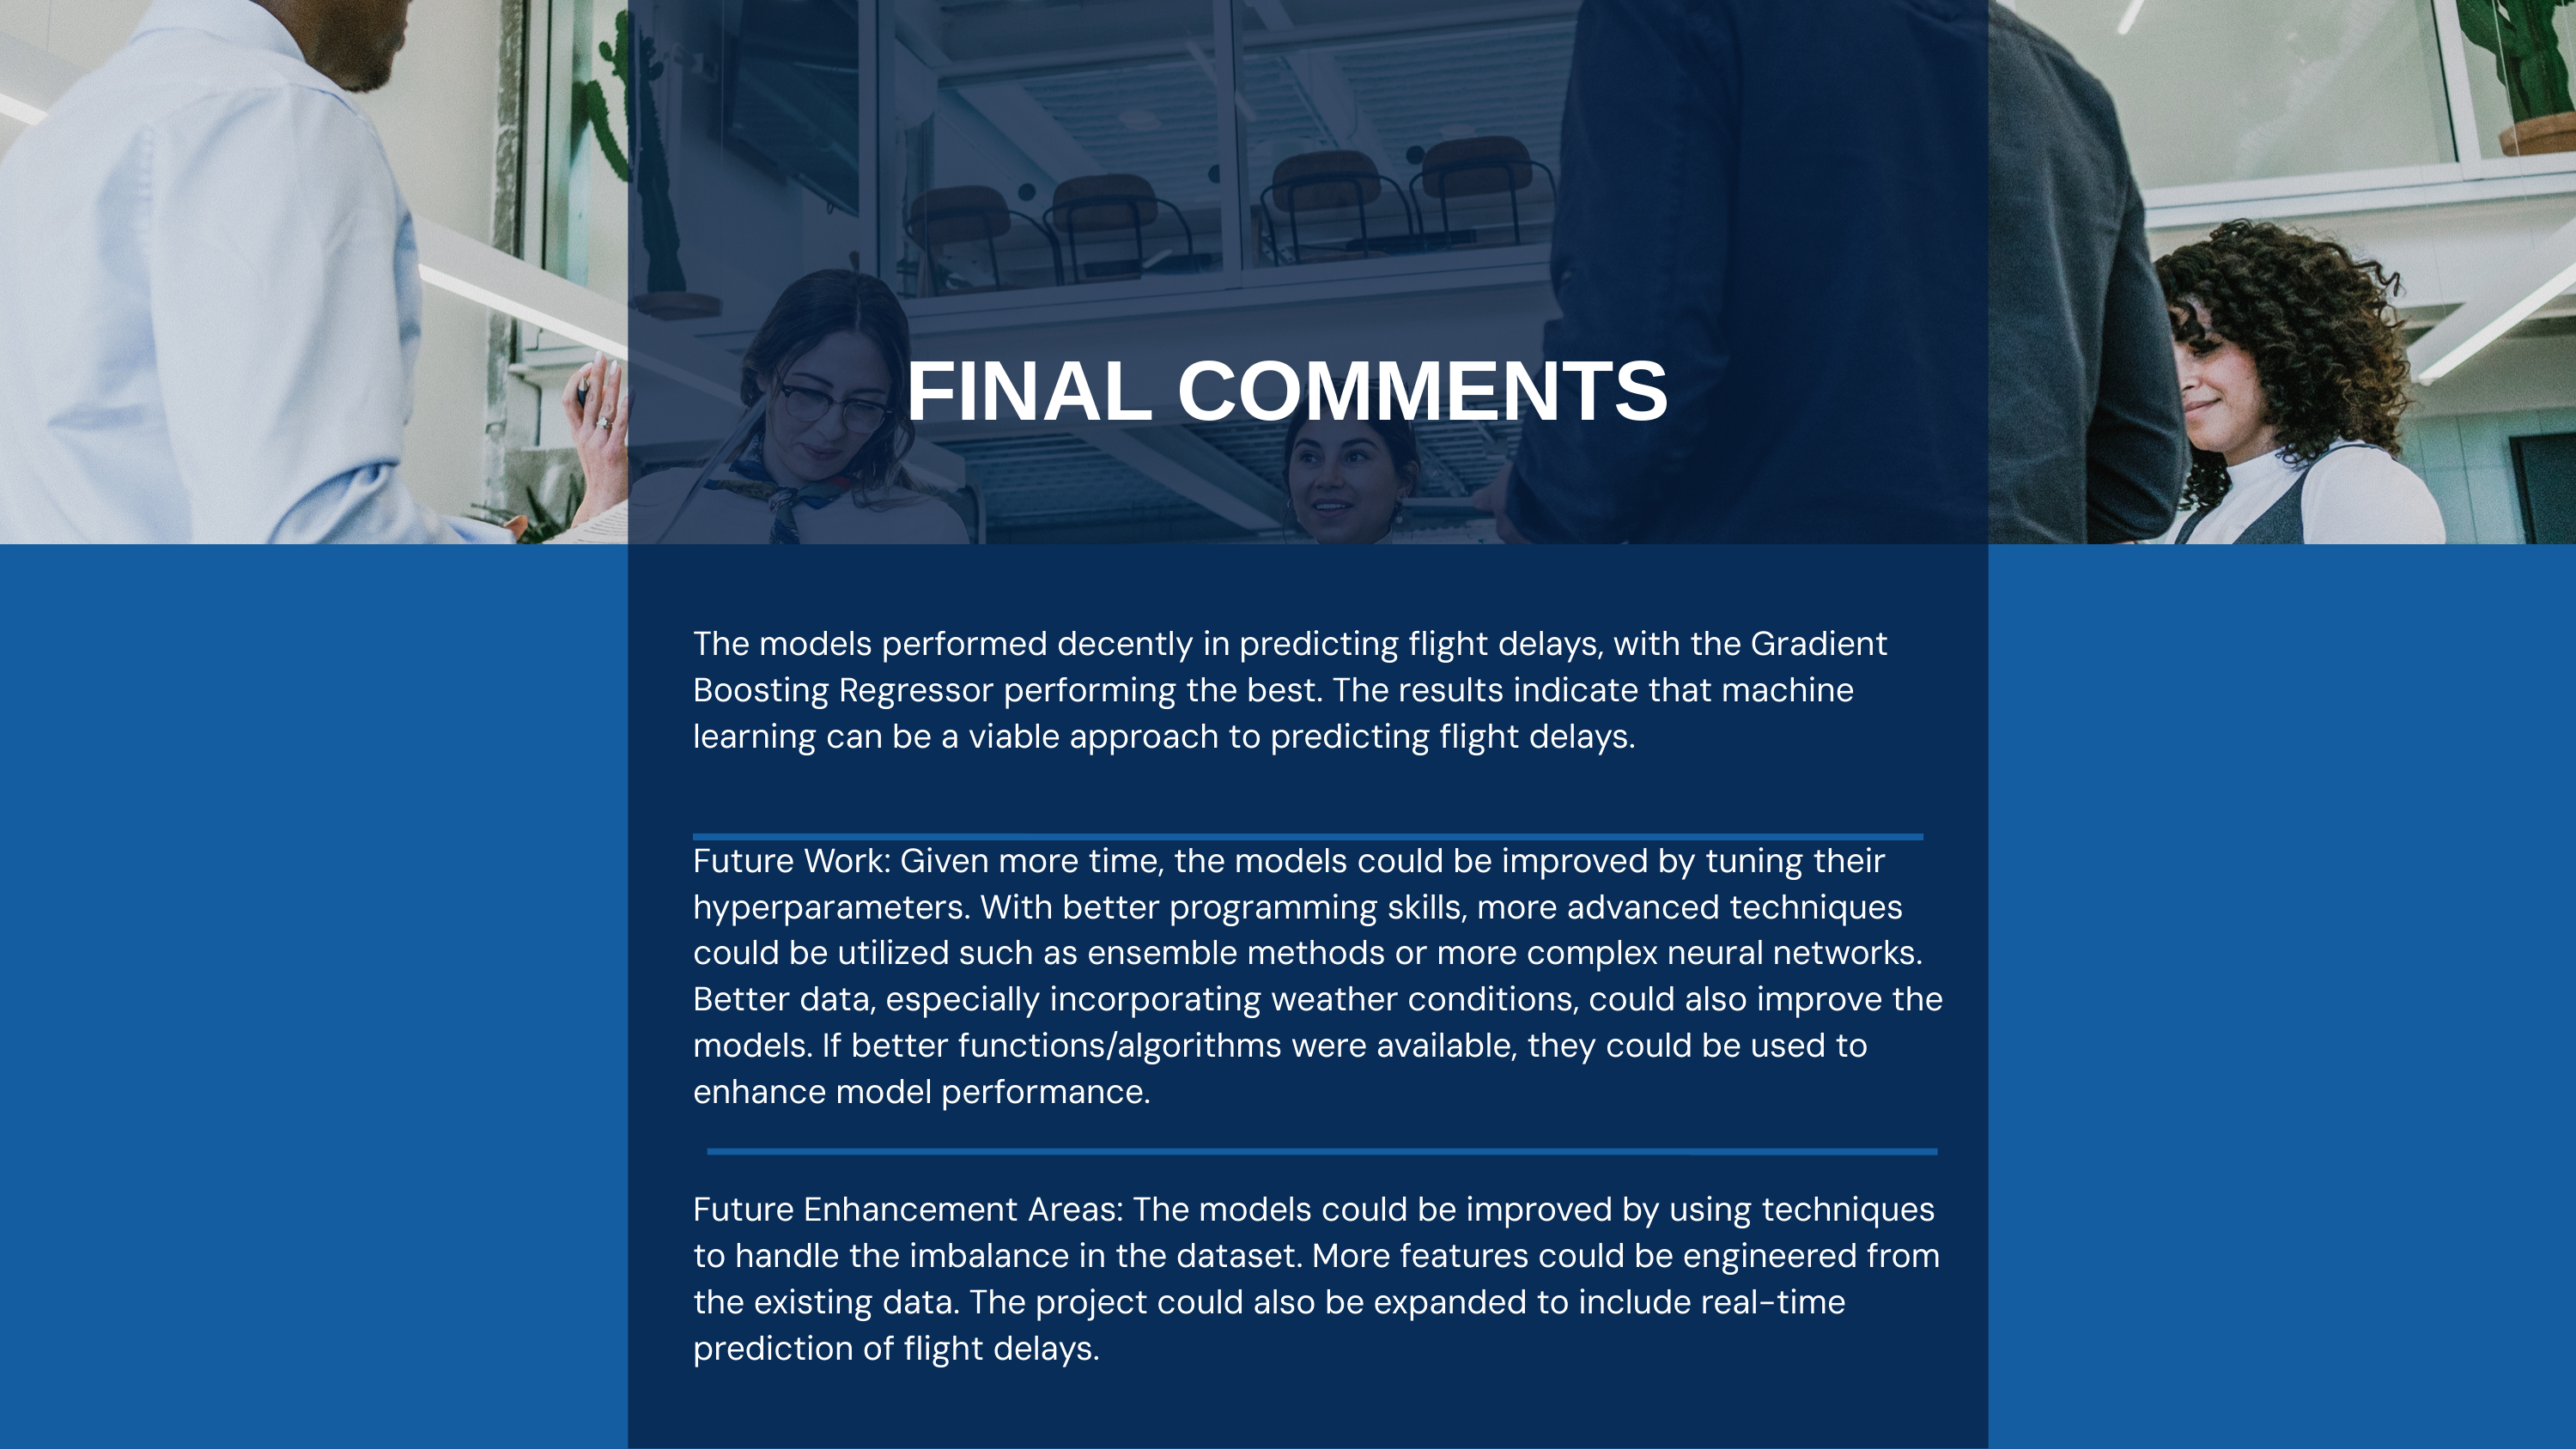

FINAL COMMENTS

The models performed decently in predicting flight delays, with the Gradient Boosting Regressor performing the best. The results indicate that machine learning can be a viable approach to predicting flight delays.
Future Work: Given more time, the models could be improved by tuning their hyperparameters. With better programming skills, more advanced techniques could be utilized such as ensemble methods or more complex neural networks. Better data, especially incorporating weather conditions, could also improve the models. If better functions/algorithms were available, they could be used to enhance model performance.

Future Enhancement Areas: The models could be improved by using techniques to handle the imbalance in the dataset. More features could be engineered from the existing data. The project could also be expanded to include real-time prediction of flight delays.